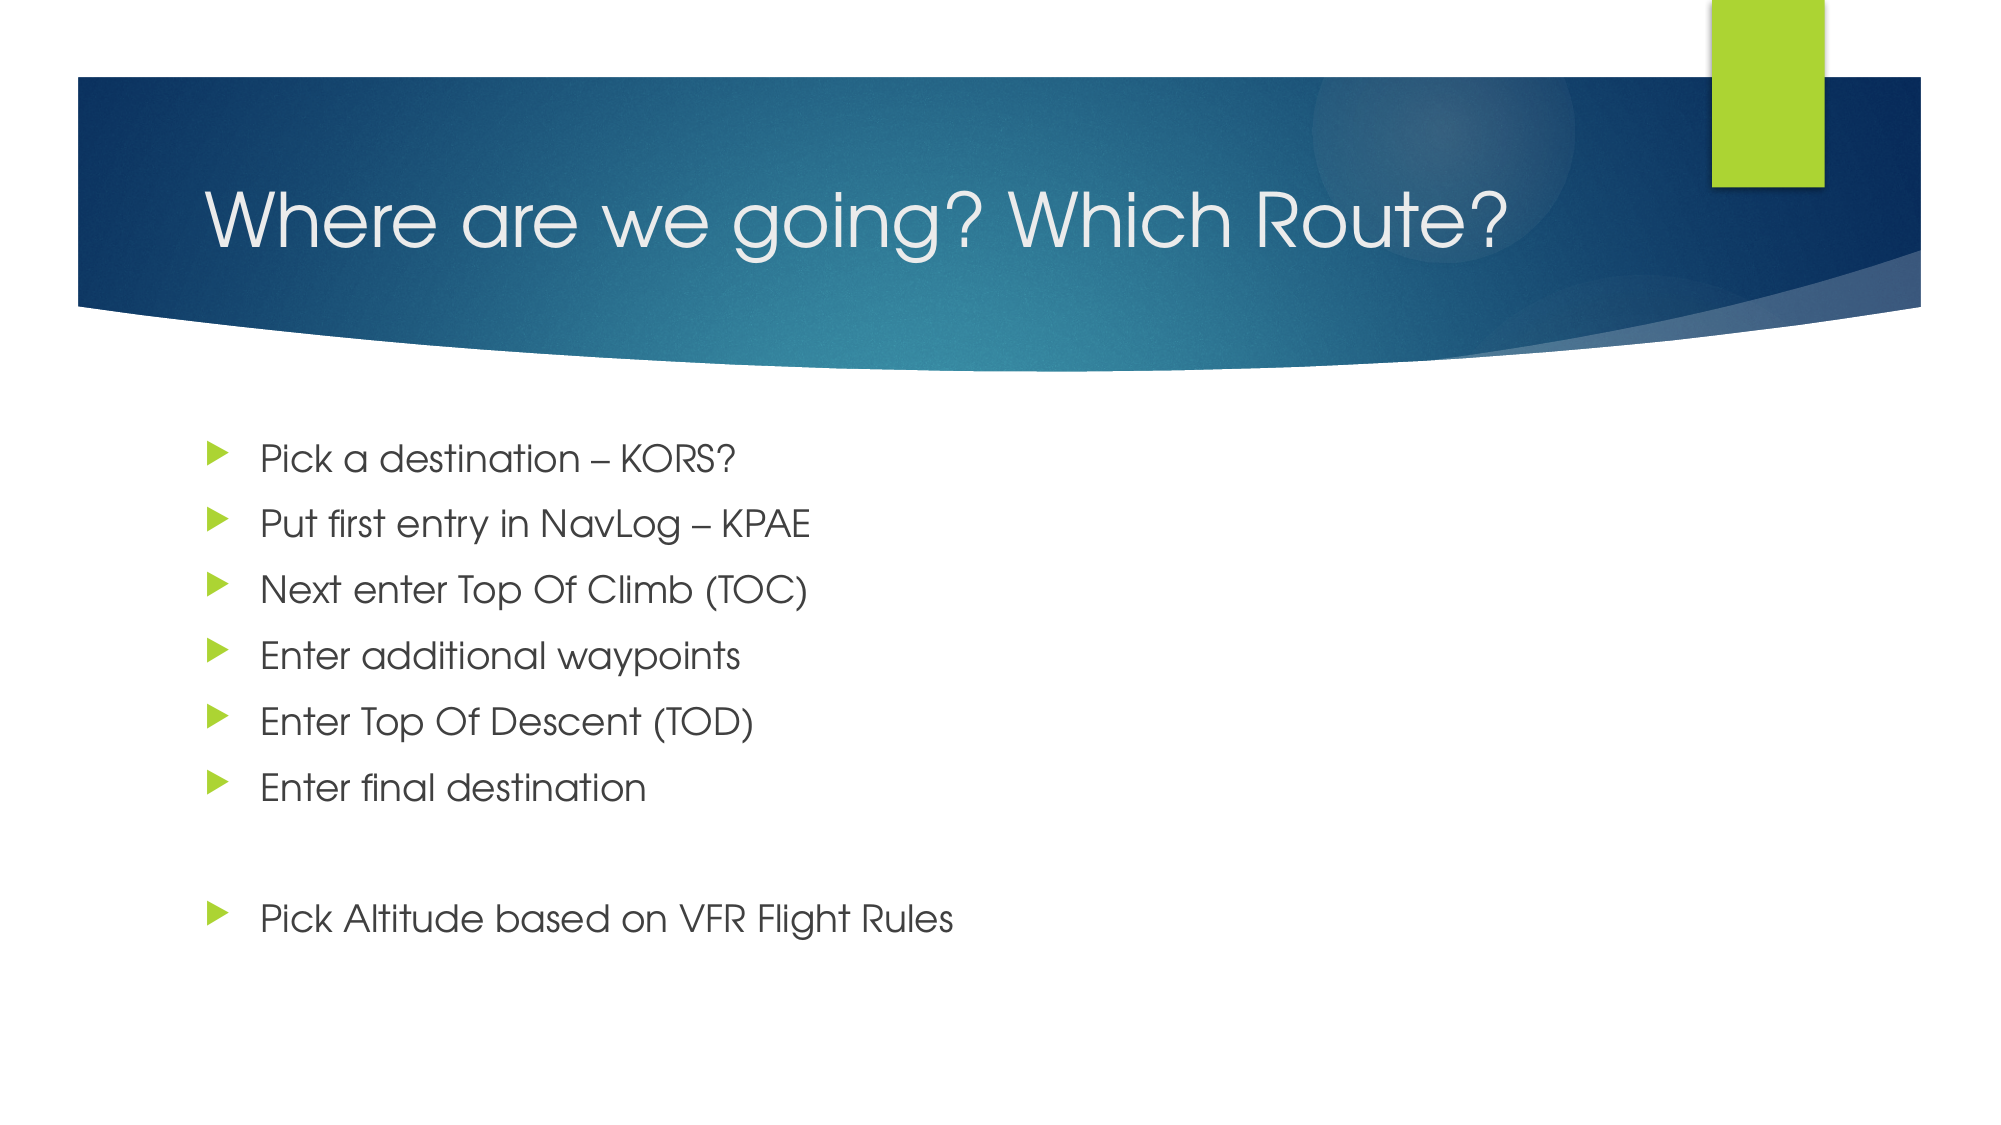

# Where are we going? Which Route?
Pick a destination – KORS?
Put first entry in NavLog – KPAE
Next enter Top Of Climb (TOC)
Enter additional waypoints
Enter Top Of Descent (TOD)
Enter final destination

Pick Altitude based on VFR Flight Rules